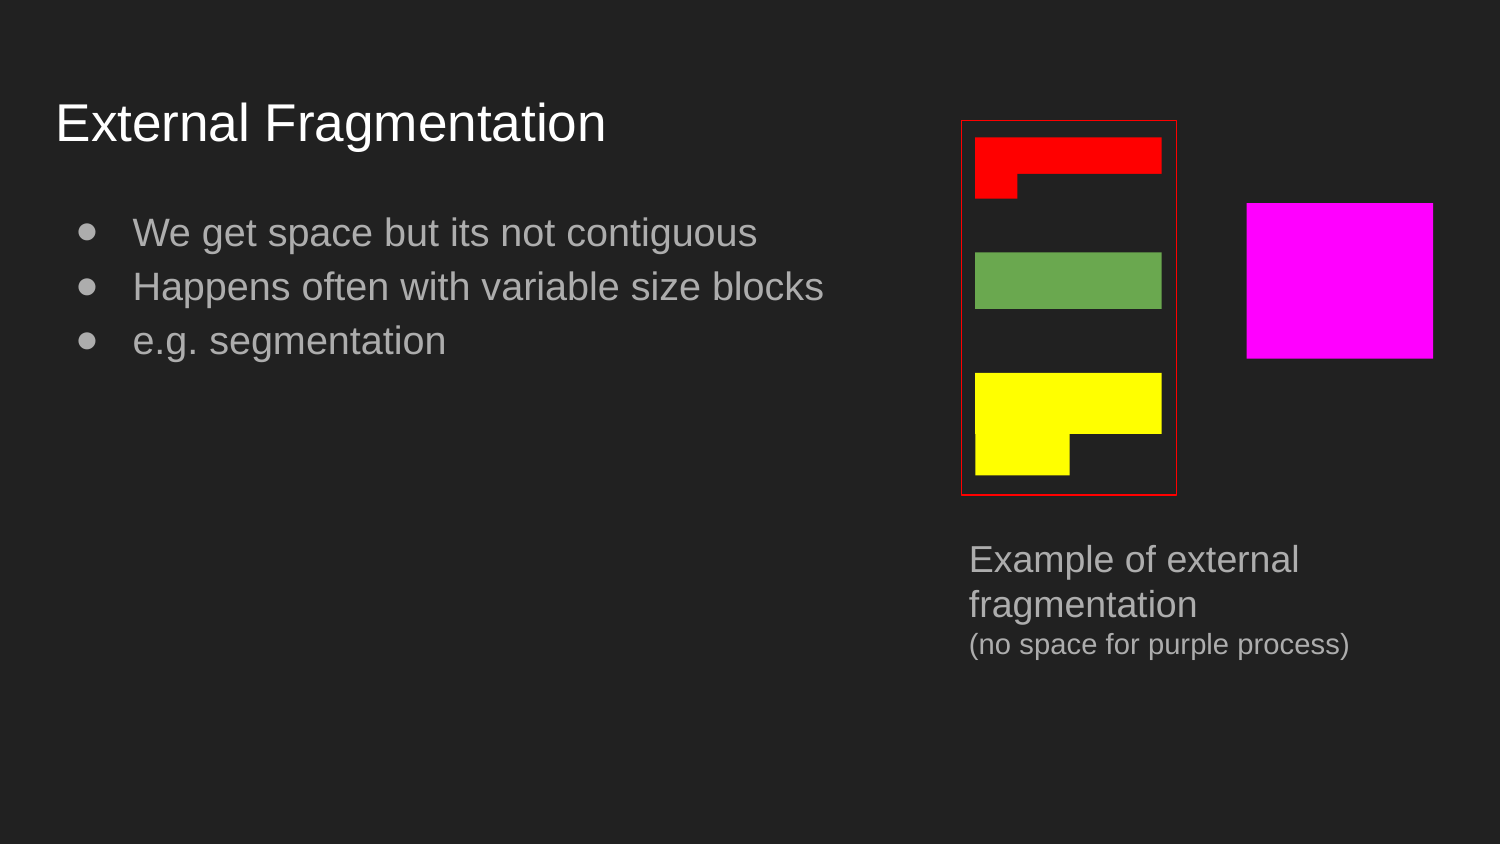

# External Fragmentation

We get space but its not contiguous
Happens often with variable size blocks
e.g. segmentation

Example of external fragmentation
(no space for purple process)